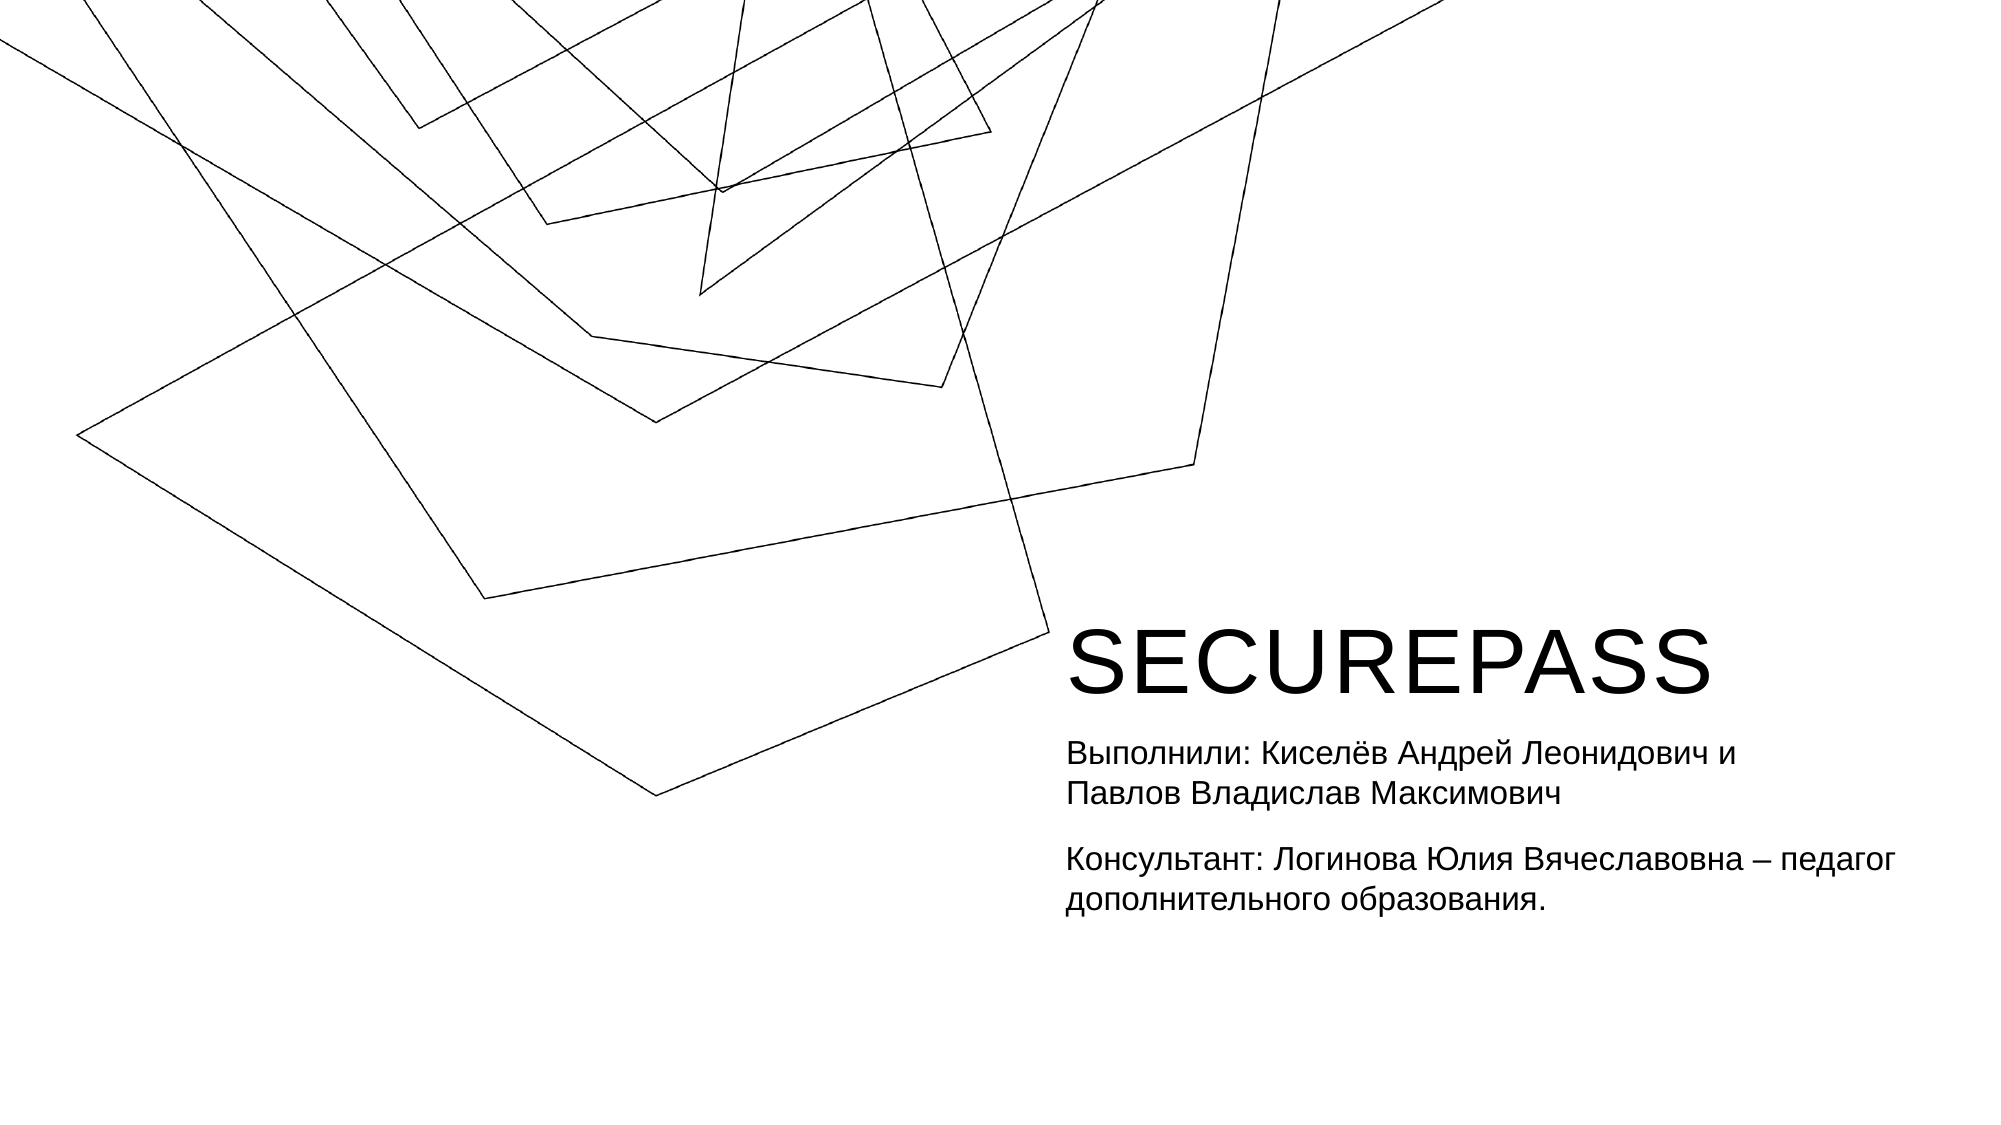

# SecurePass
Выполнили: Киселёв Андрей Леонидович и Павлов Владислав Максимович

Консультант: Логинова Юлия Вячеславовна – педагог дополнительного образования.